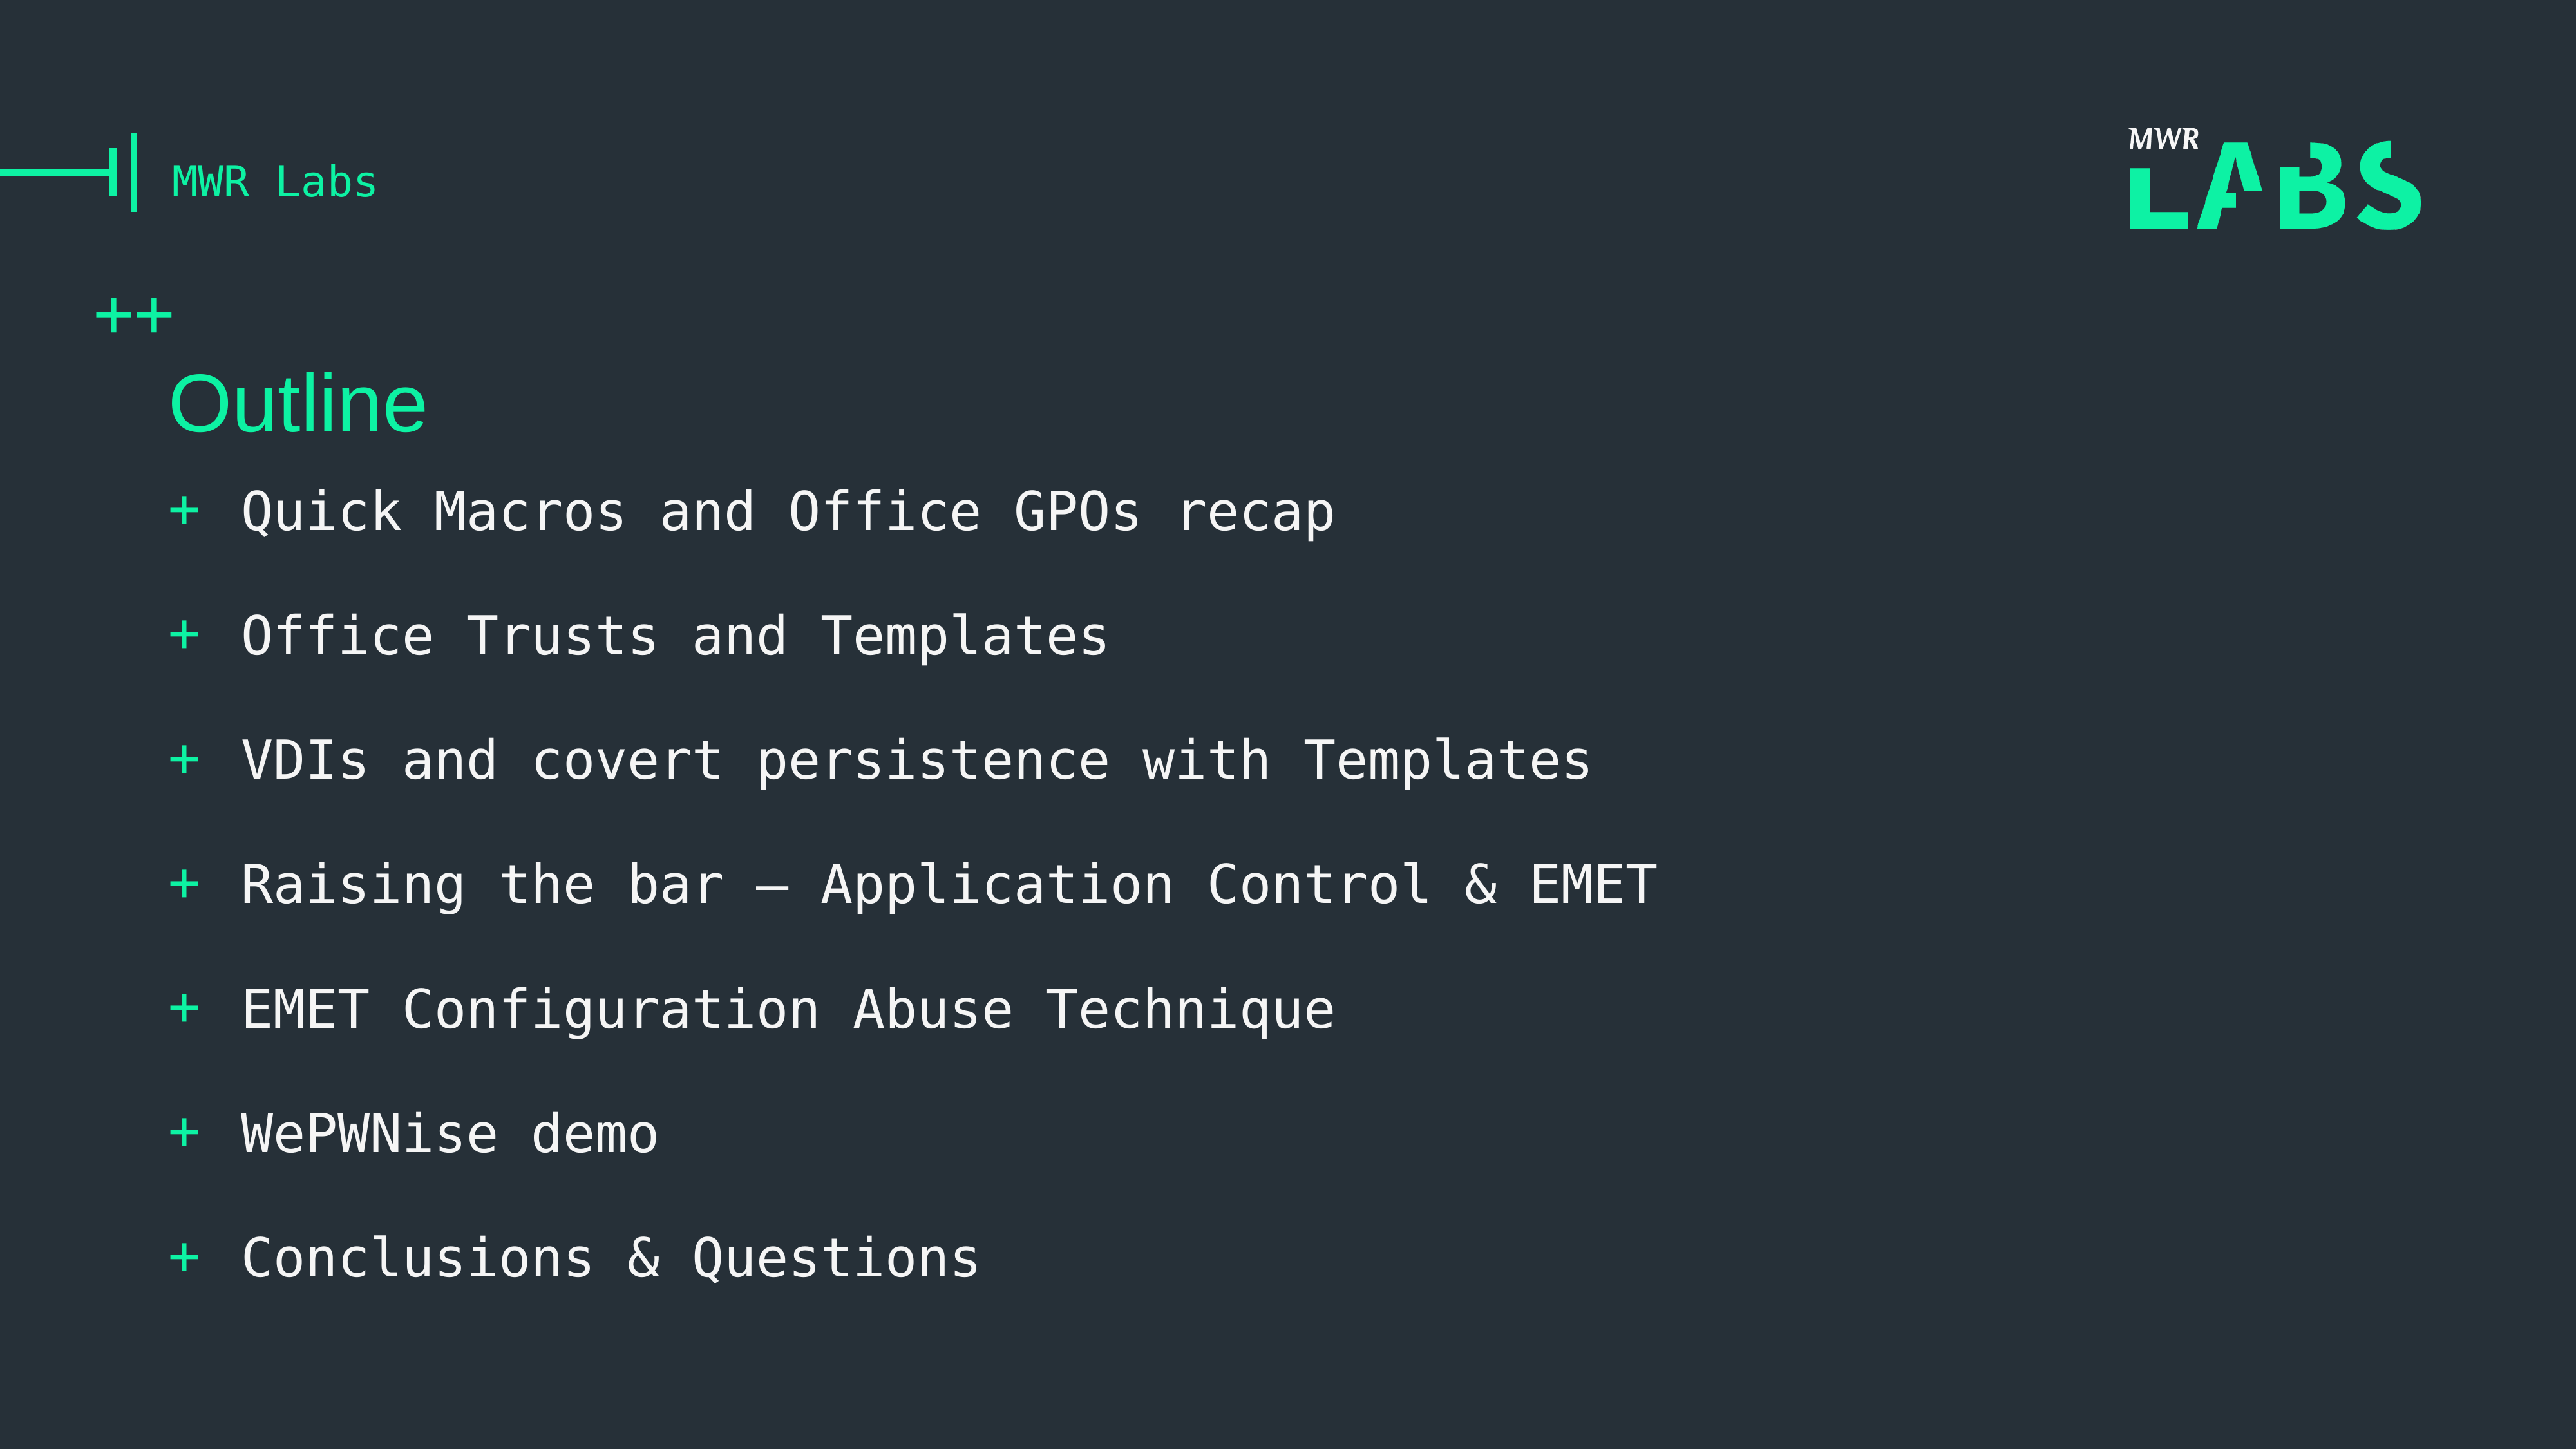

# MWR Labs
Outline
Quick Macros and Office GPOs recap
Office Trusts and Templates
VDIs and covert persistence with Templates
Raising the bar – Application Control & EMET
EMET Configuration Abuse Technique
WePWNise demo
Conclusions & Questions